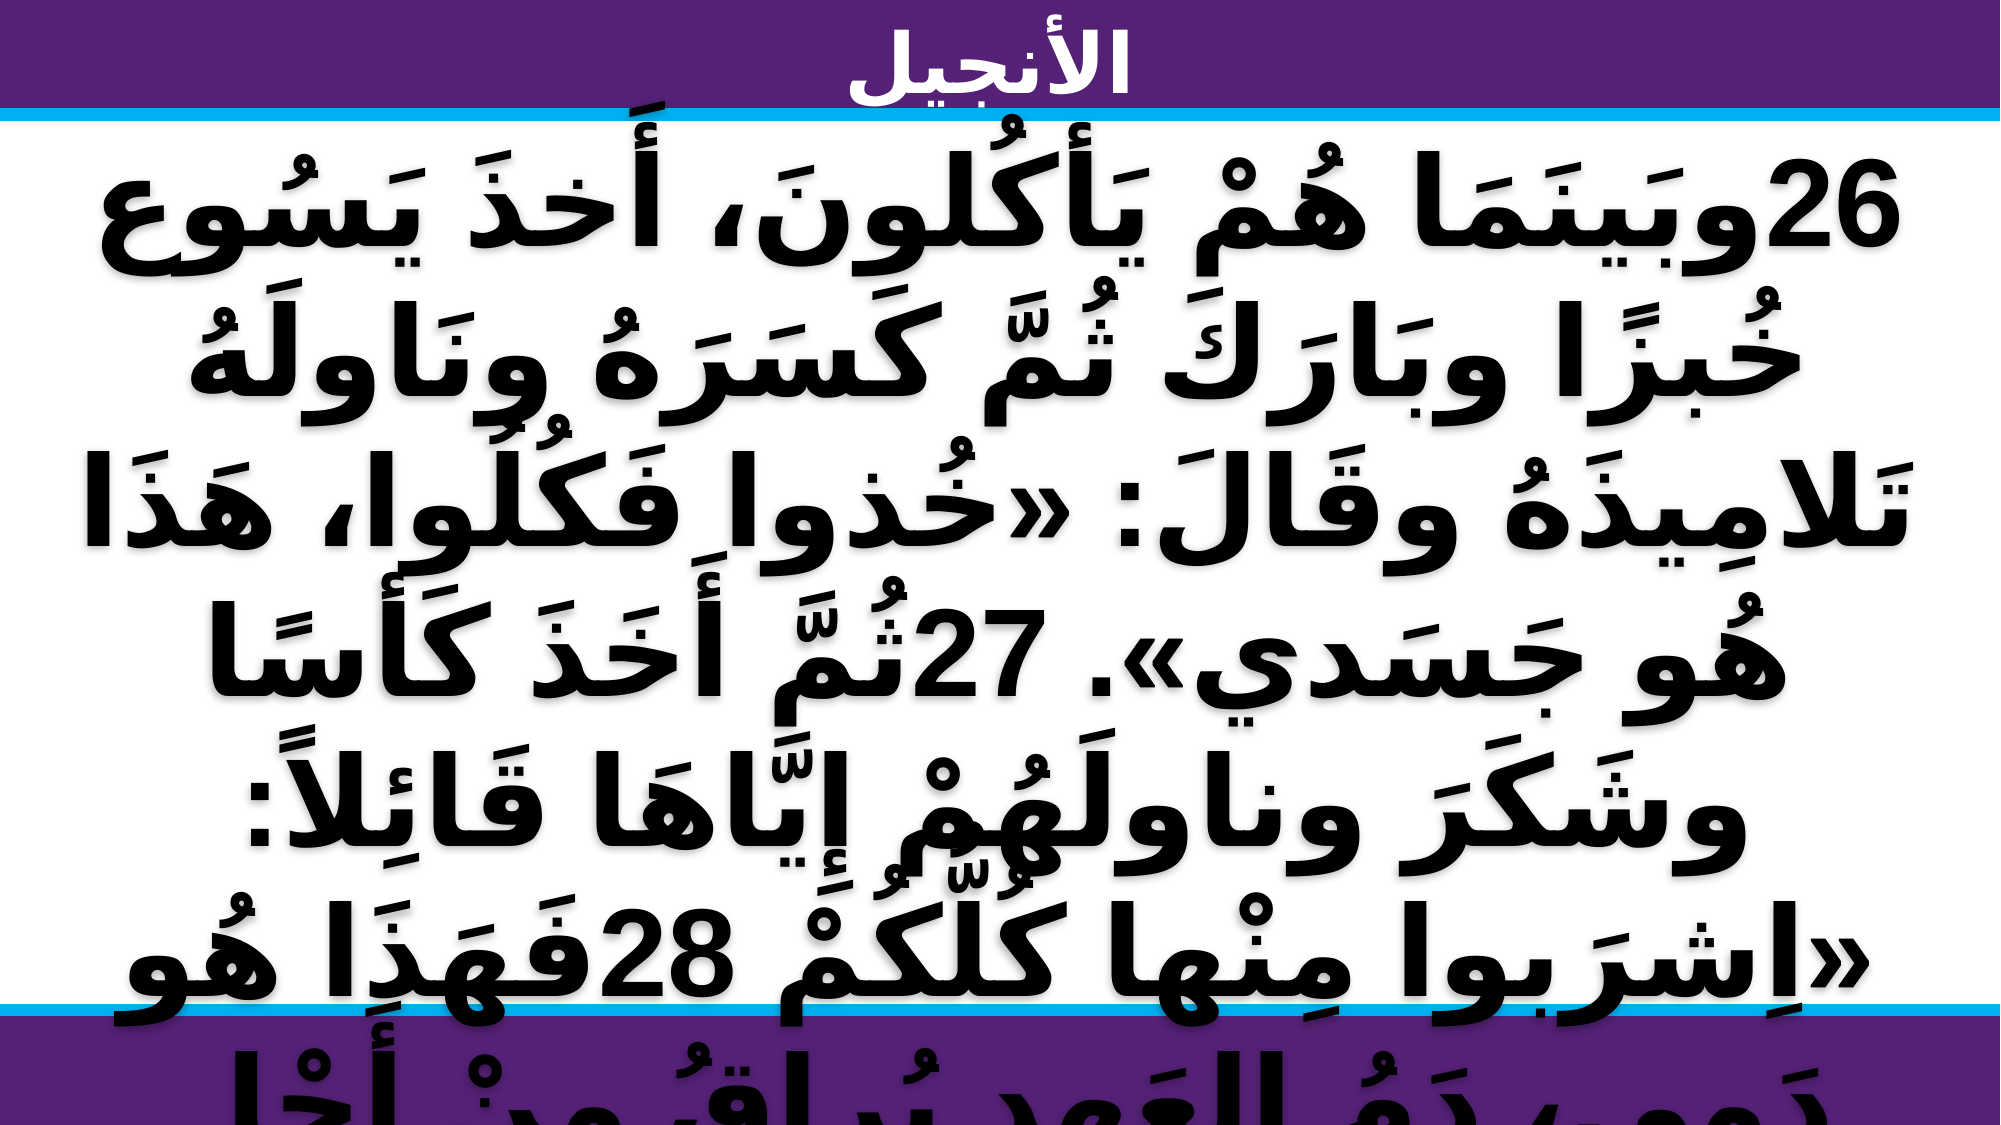

الأنجيل
26وبَينَمَا هُمْ يَأكُلونَ، أَخذَ يَسُوع خُبزًا وبَارَكَ ثُمَّ كَسَرَهُ ونَاولَهُ تَلامِيذَهُ وقَالَ: «خُذوا فَكُلُوا، هَذَا هُو جَسَدي». 27ثُمَّ أَخَذَ كَأسًا وشَكَرَ وناولَهُمْ إِيَّاهَا قَائِلاً: «اِشرَبوا مِنْها كُلُّكُمْ 28فَهَذَا هُو دَمي، دَمُ العَهدِ يُراقُ مِنْ أَجْلِ جَماعةِ النَّاسِ لِغُفرانِ الخَطايا.

#